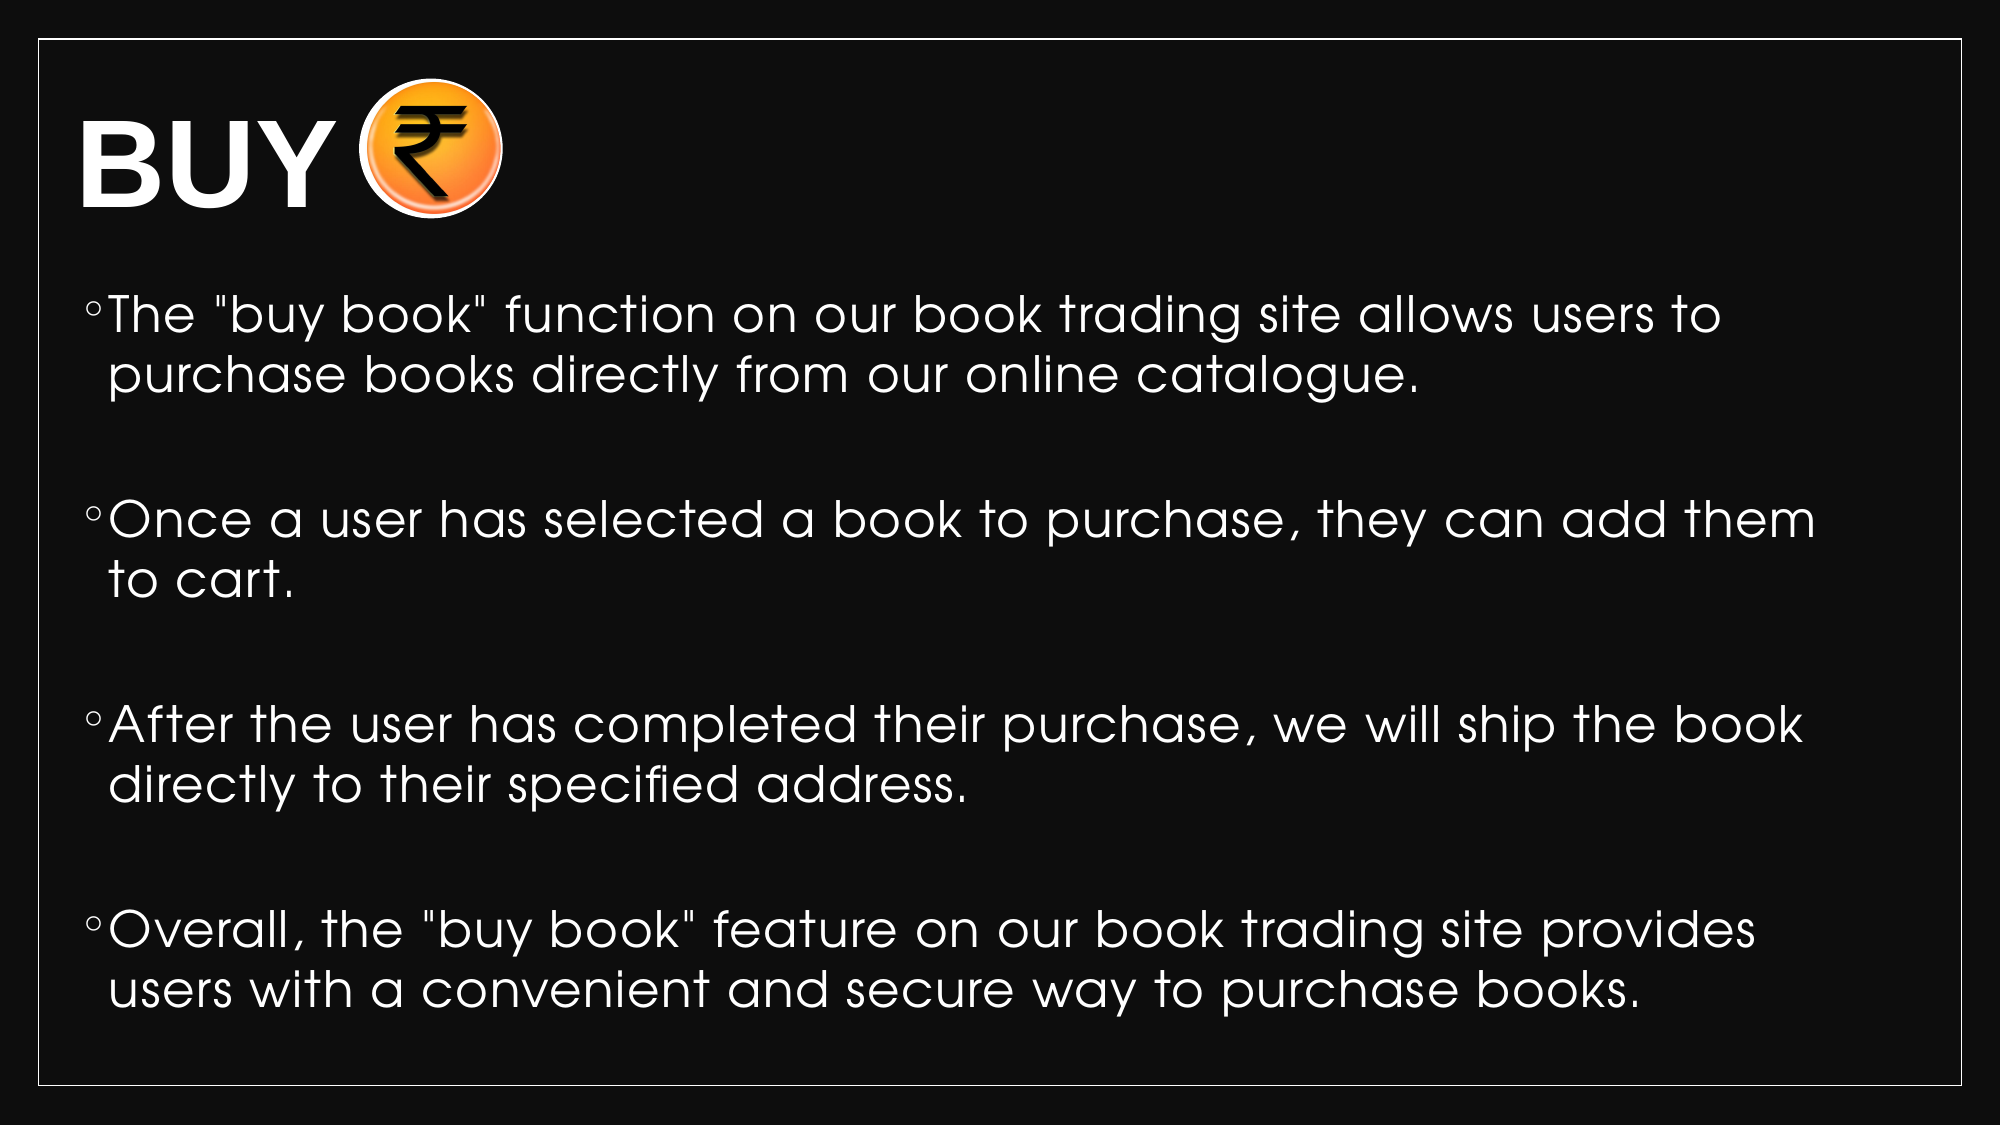

# BUY

The "buy book" function on our book trading site allows users to purchase books directly from our online catalogue.

Once a user has selected a book to purchase, they can add them to cart.

After the user has completed their purchase, we will ship the book directly to their specified address.

Overall, the "buy book" feature on our book trading site provides users with a convenient and secure way to purchase books.